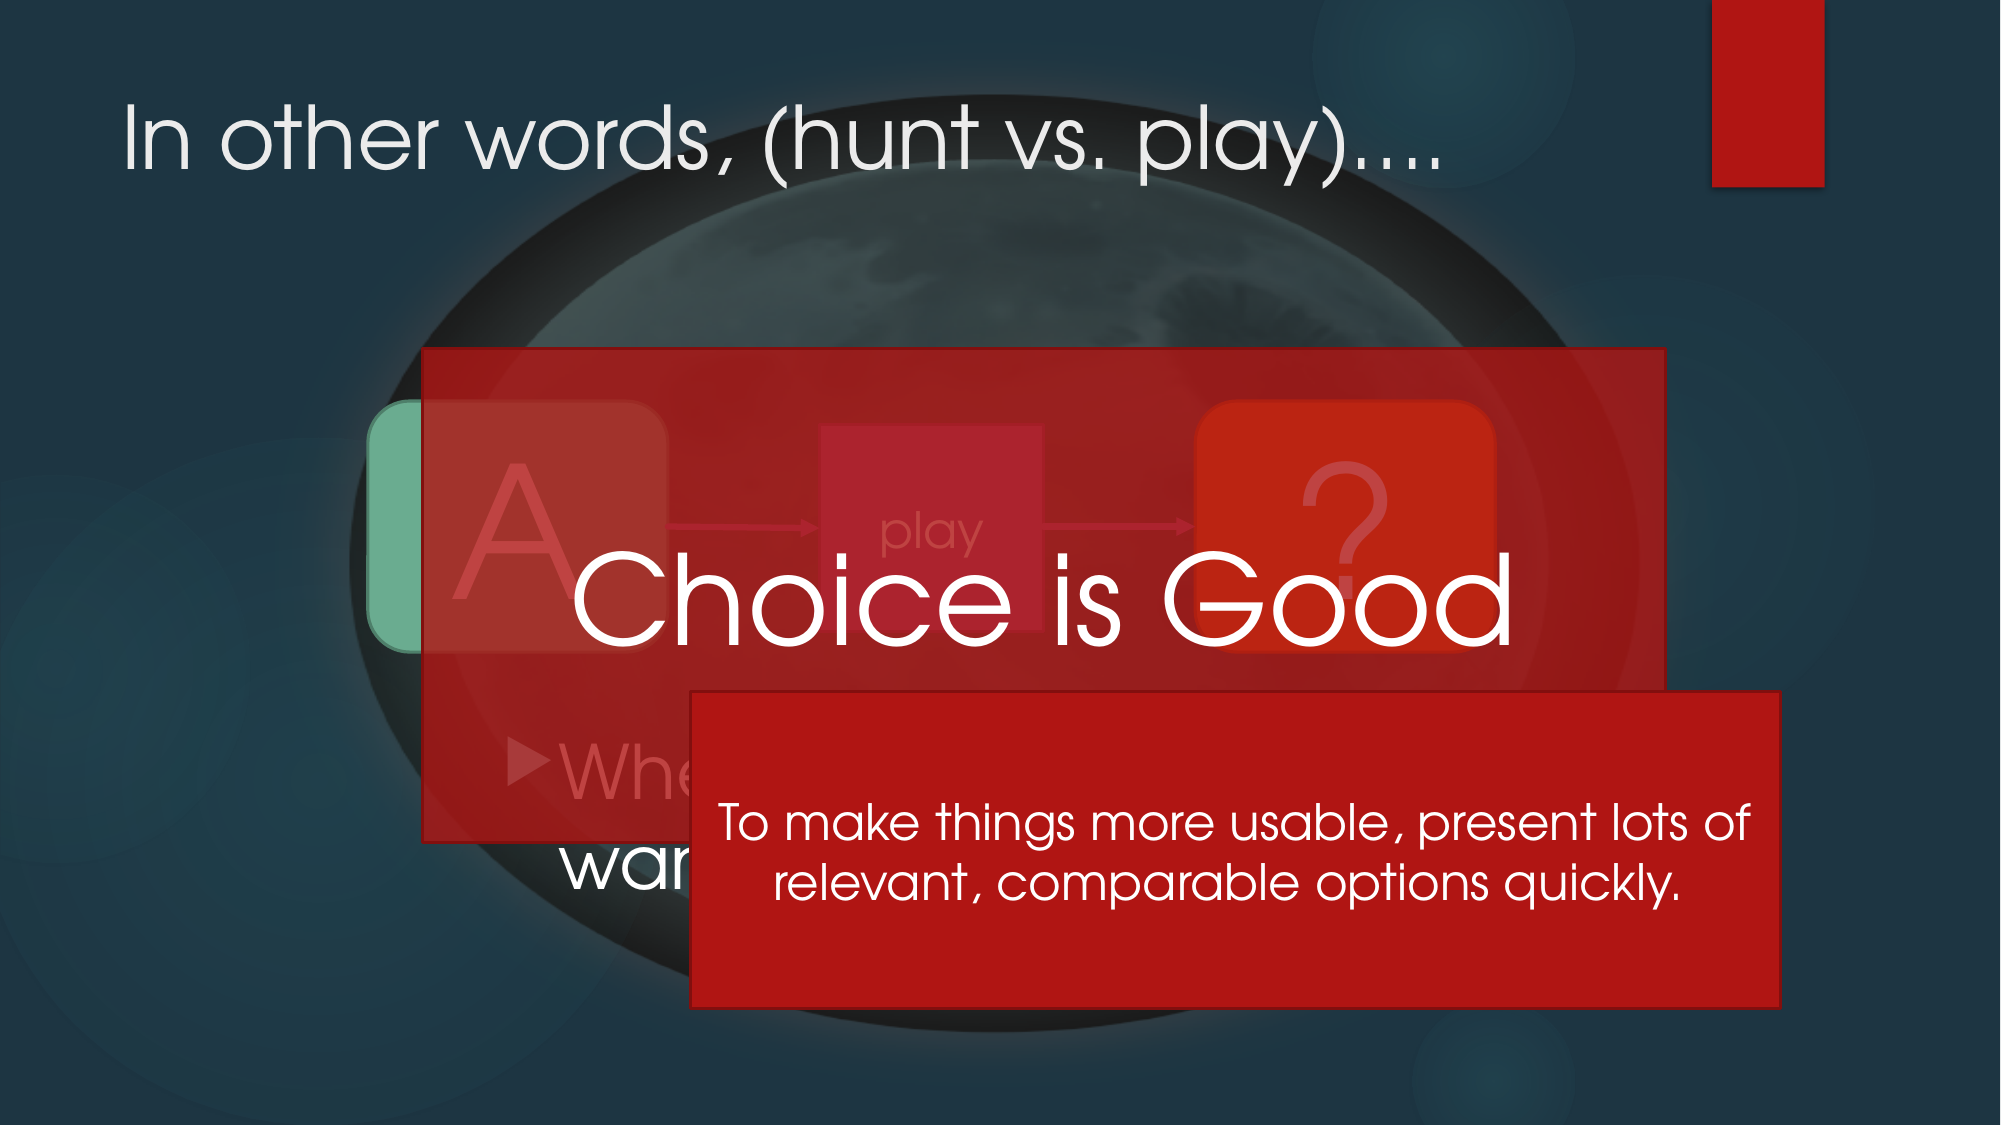

# In other words, (hunt vs. play)….
Choice is Good
A
?
play
To make things more usable, present lots of relevant, comparable options quickly.
When you don’t know what you want…